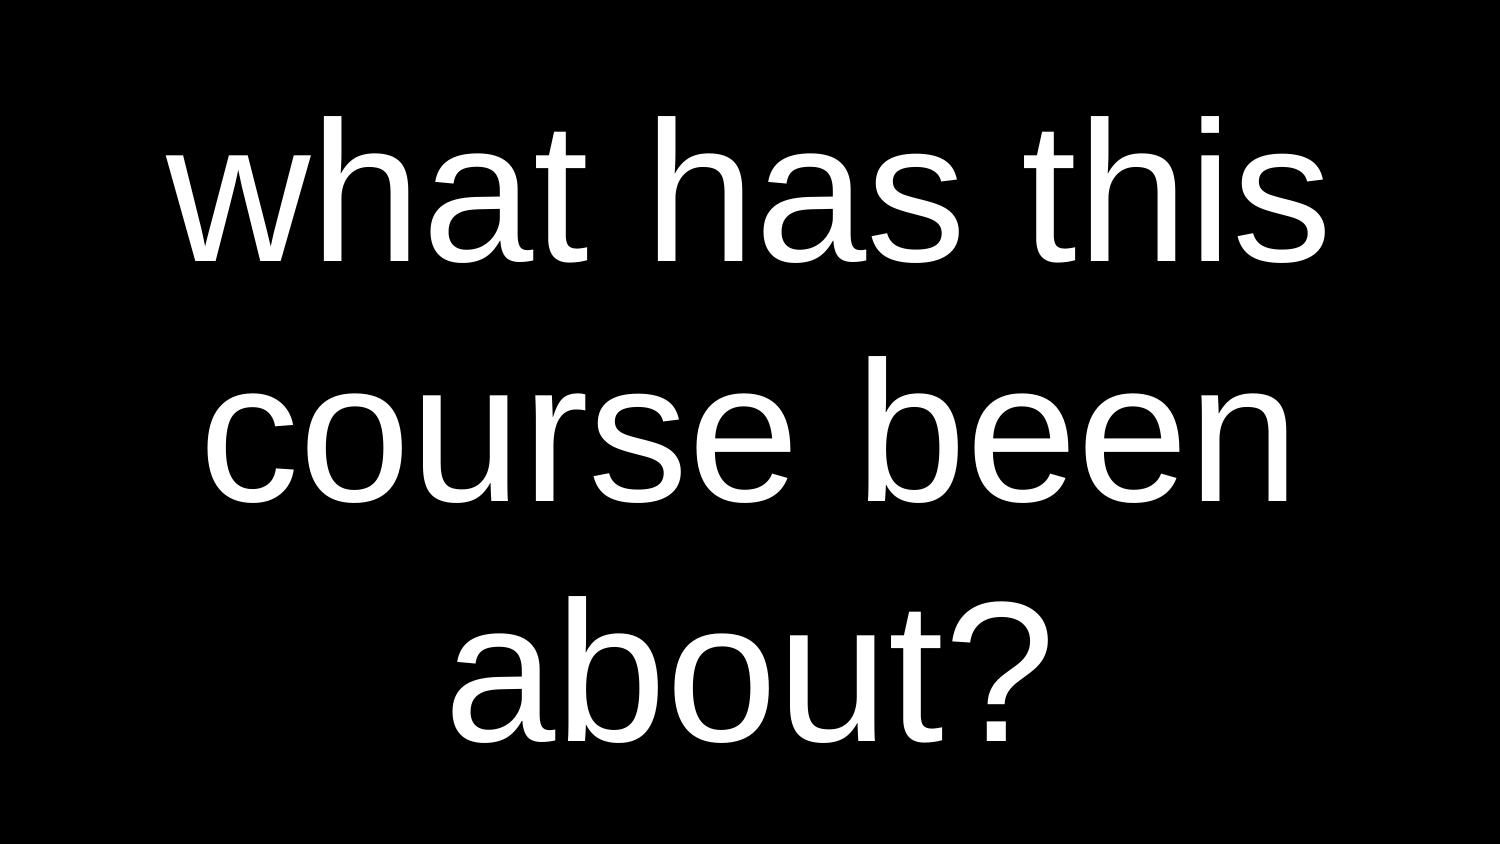

# what has this course been about?